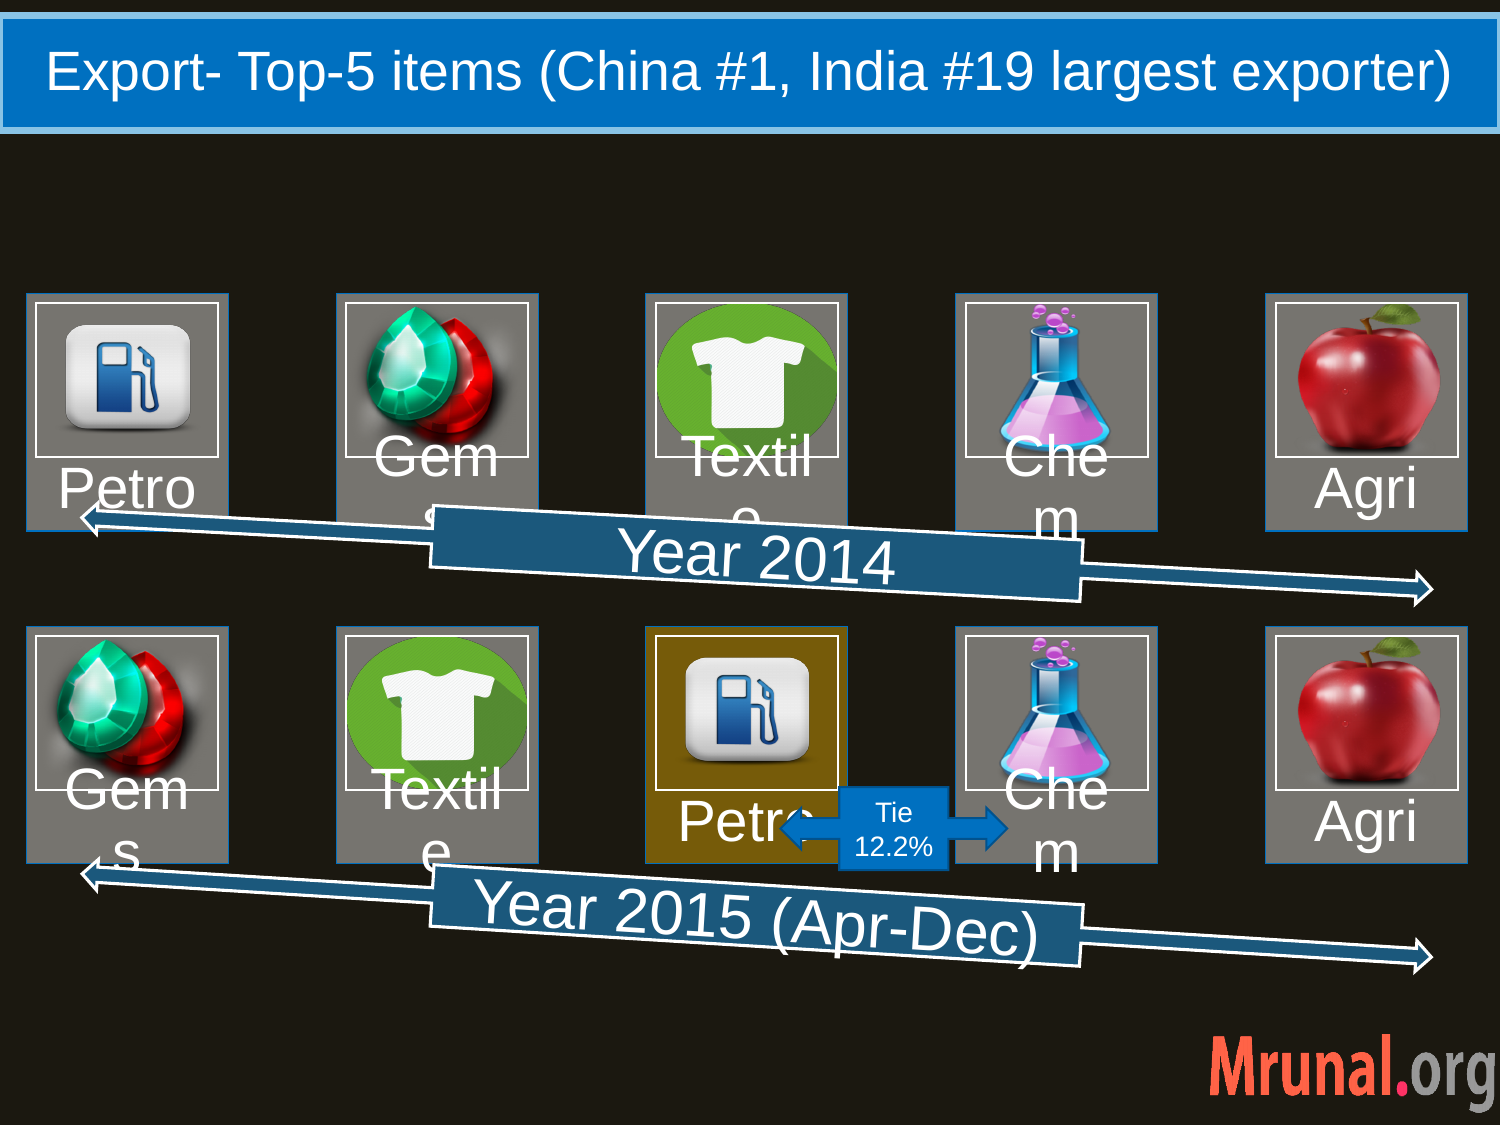

# Export- Top-5 items (China #1, India #19 largest exporter)
Petro
Gems
Textile
Chem
Agri
Year 2014
Gems
Textile
Petro
Chem
Agri
Tie
12.2%
Year 2015 (Apr-Dec)